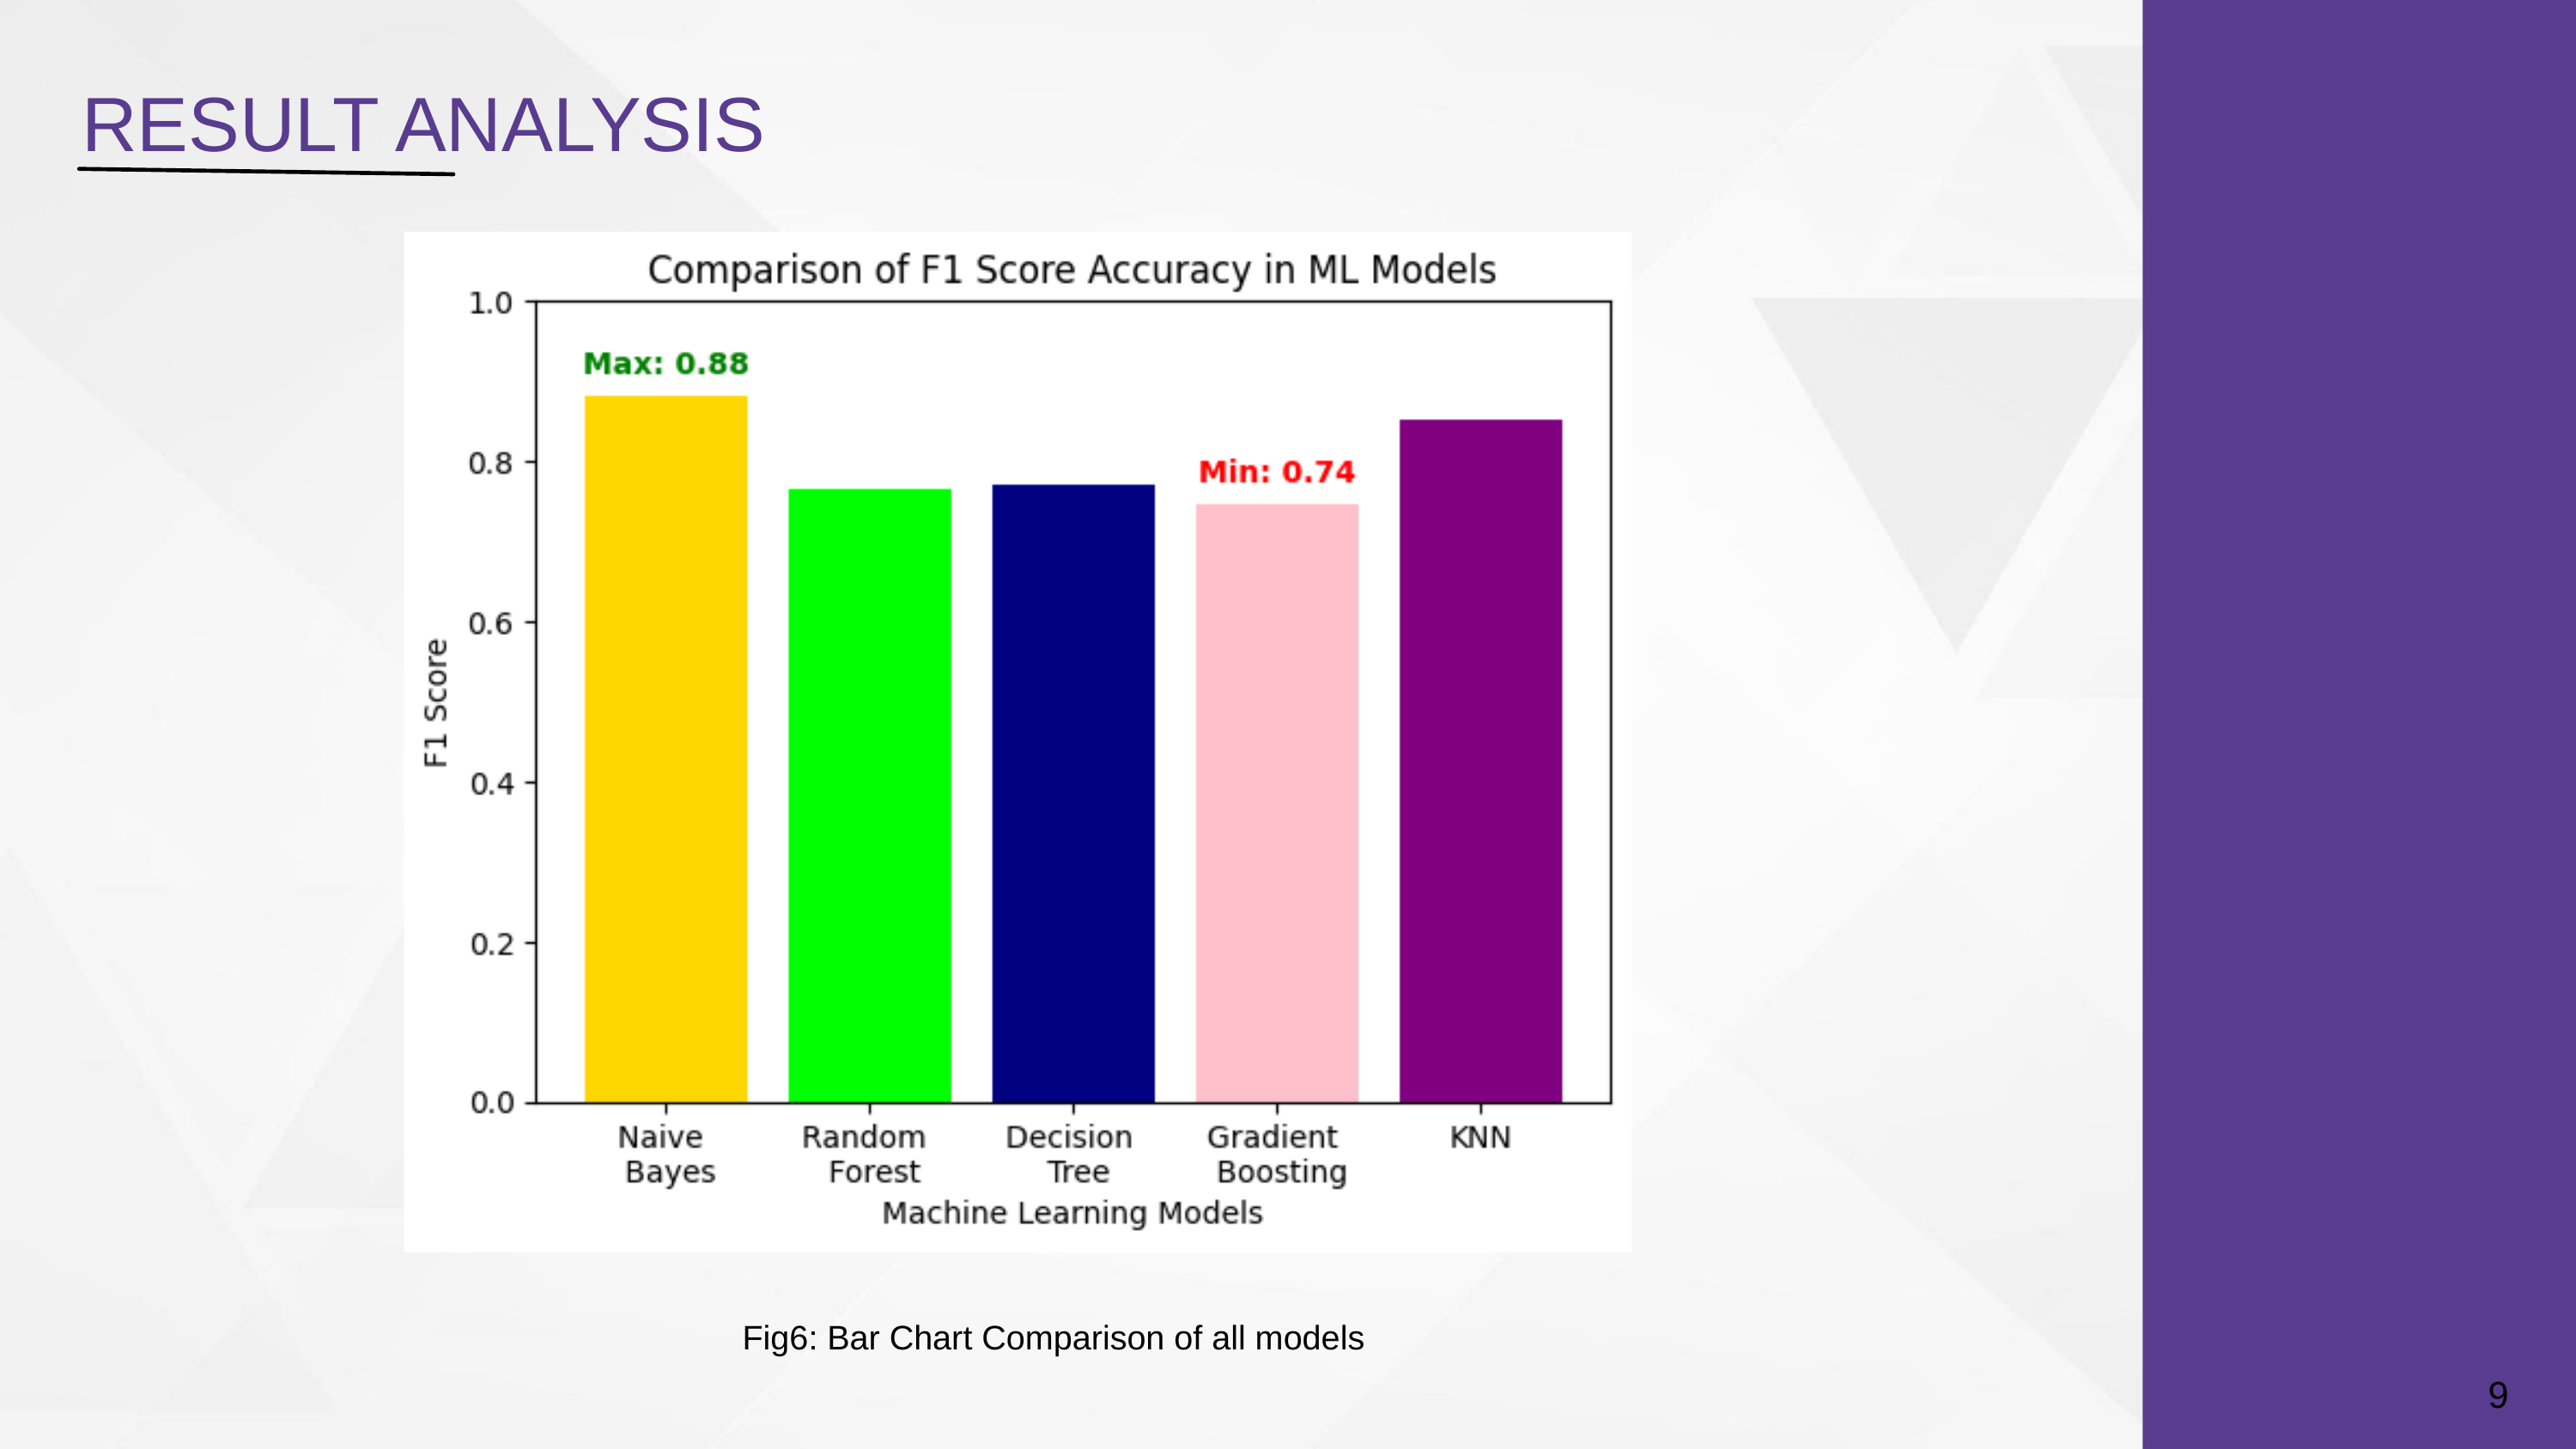

RESULT ANALYSIS

Fig6: Bar Chart Comparison of all models
9